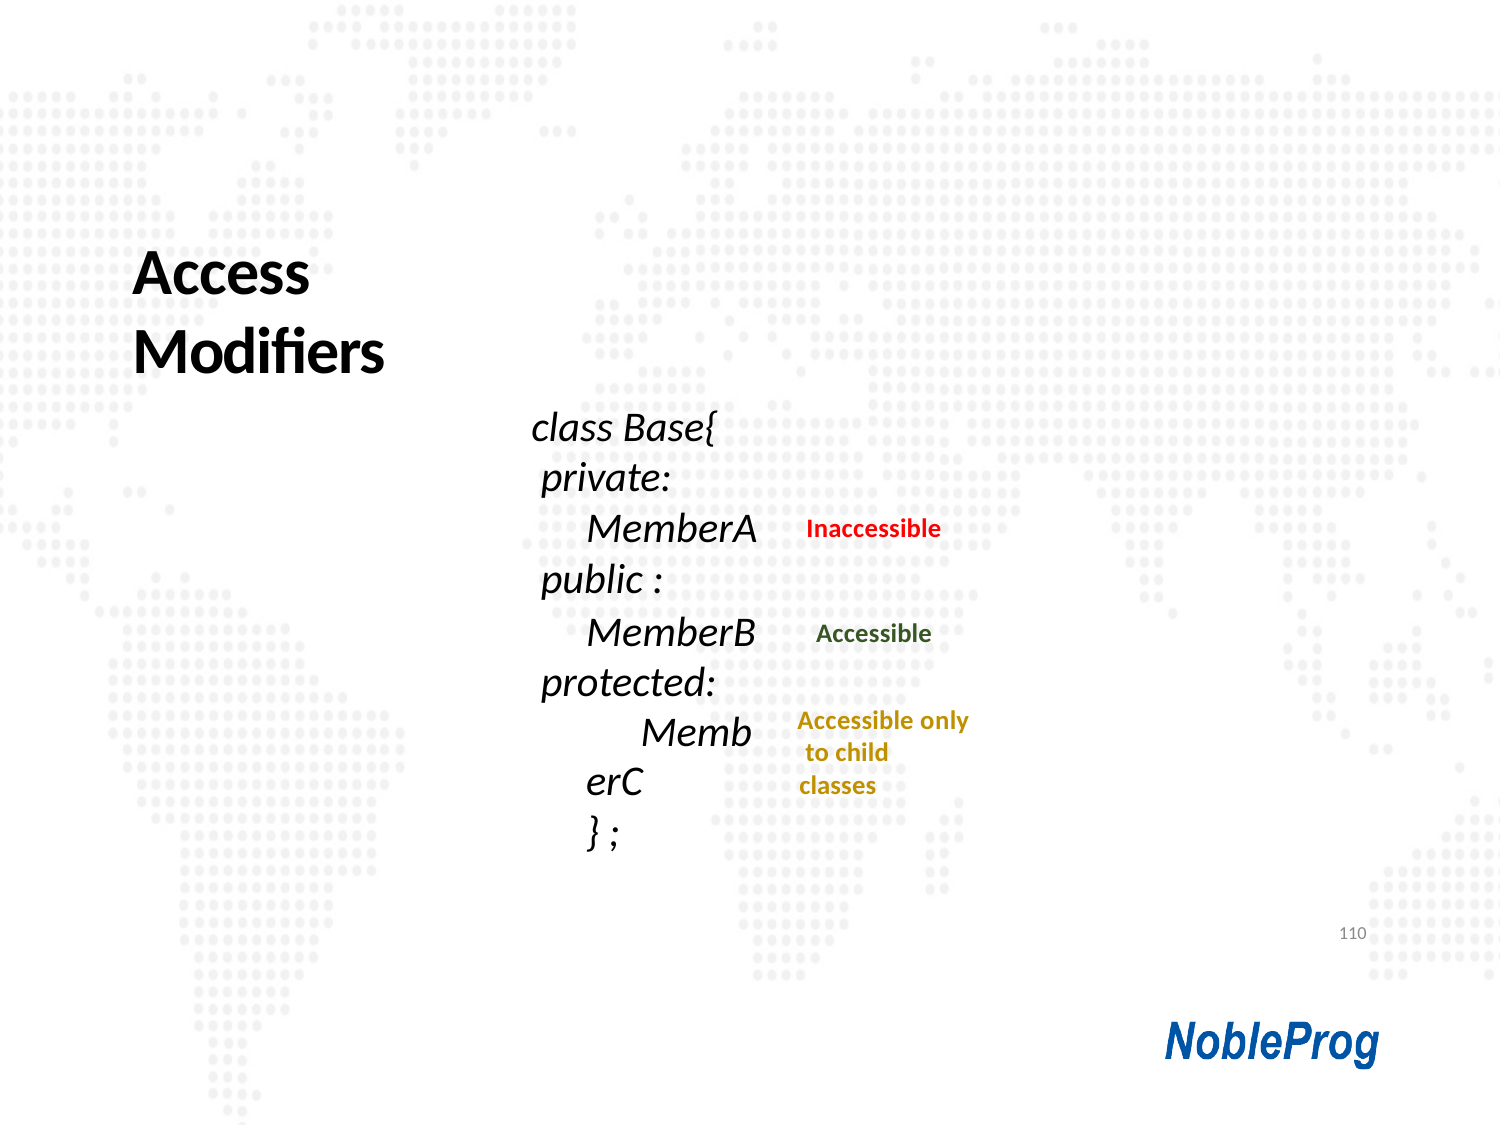

# Access Modifiers
class Base{  private:
MemberA  public :
MemberB  protected:
MemberC
} ;
Inaccessible
Accessible
Accessible only  to child classes
110